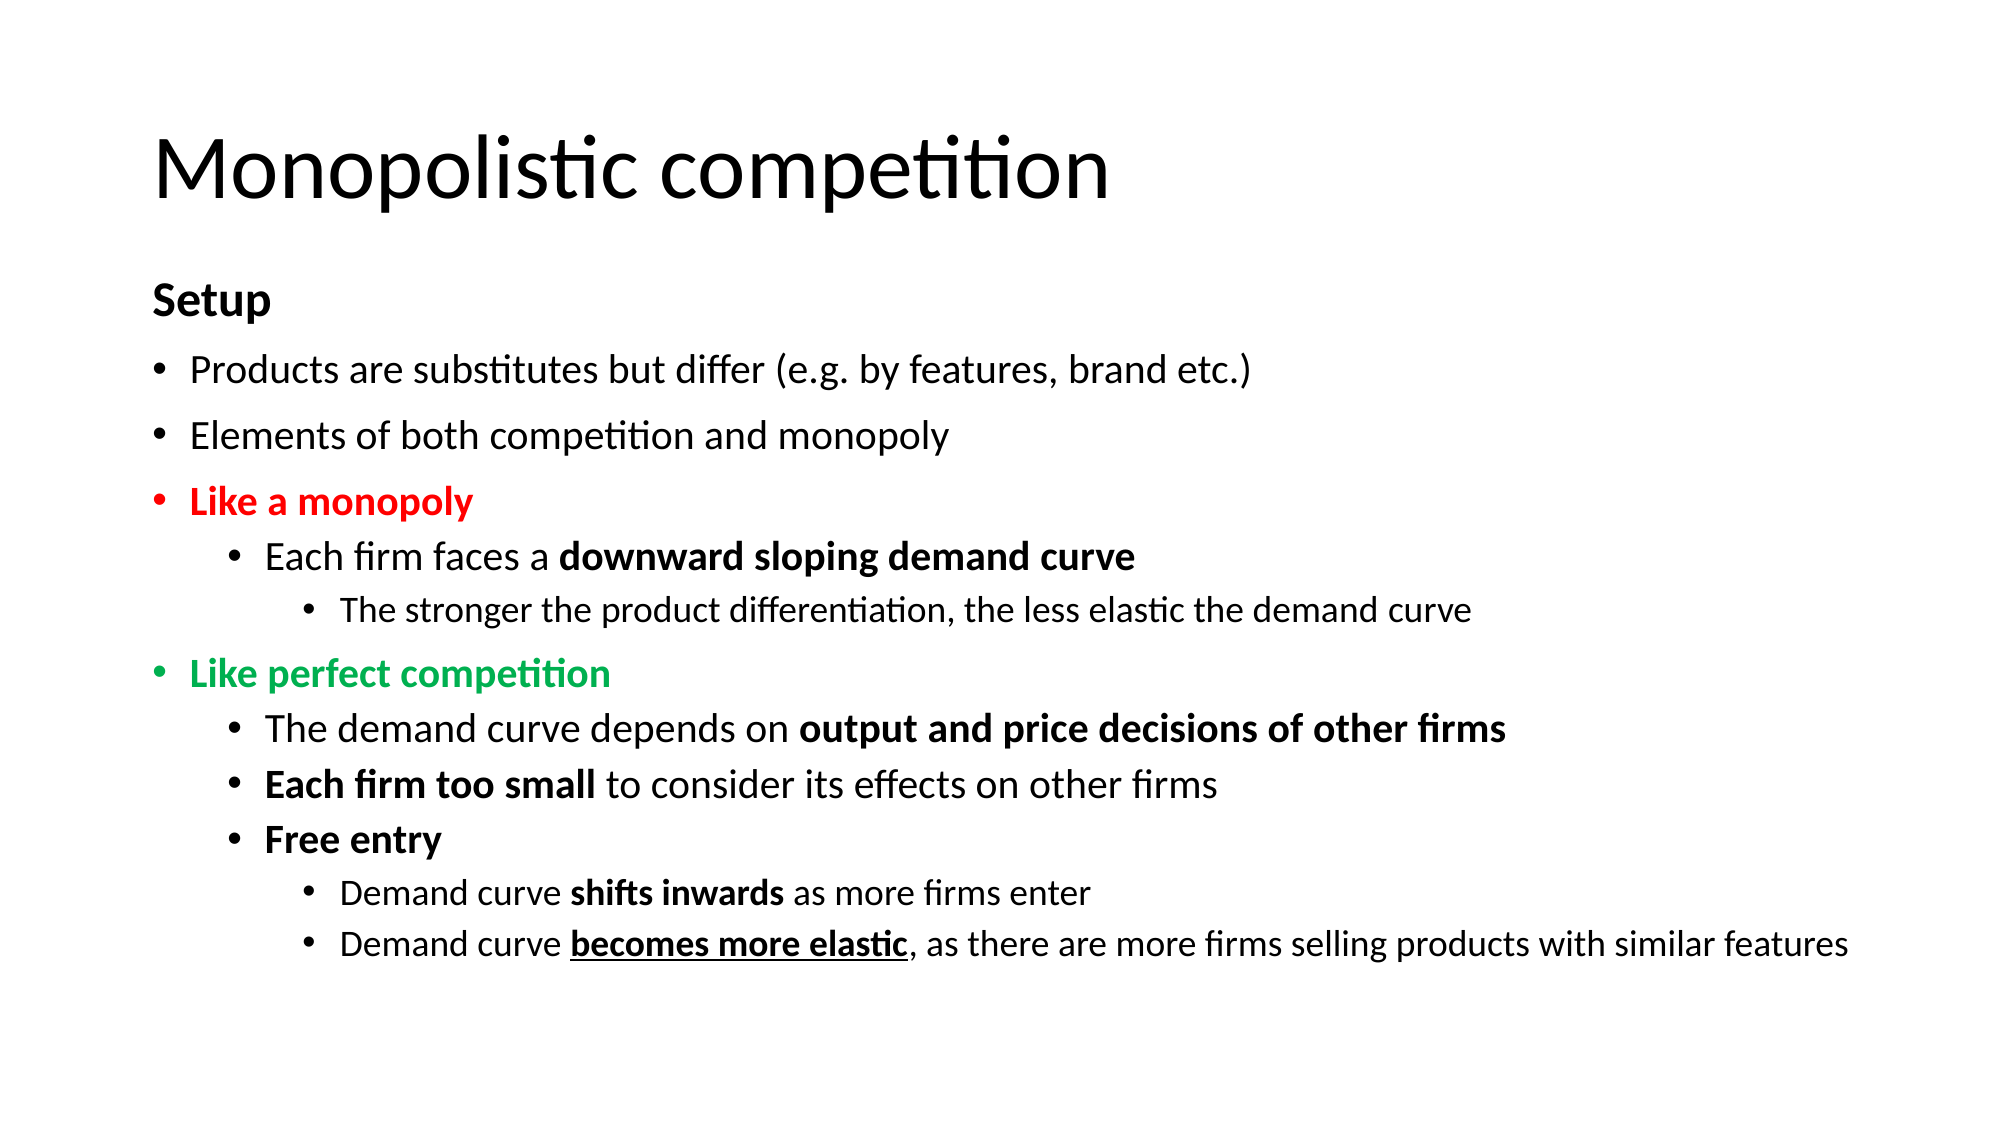

# Monopolistic competition
Setup
Products are substitutes but differ (e.g. by features, brand etc.)
Elements of both competition and monopoly
Like a monopoly
Each firm faces a downward sloping demand curve
The stronger the product differentiation, the less elastic the demand curve
Like perfect competition
The demand curve depends on output and price decisions of other firms
Each firm too small to consider its effects on other firms
Free entry
Demand curve shifts inwards as more firms enter
Demand curve becomes more elastic, as there are more firms selling products with similar features